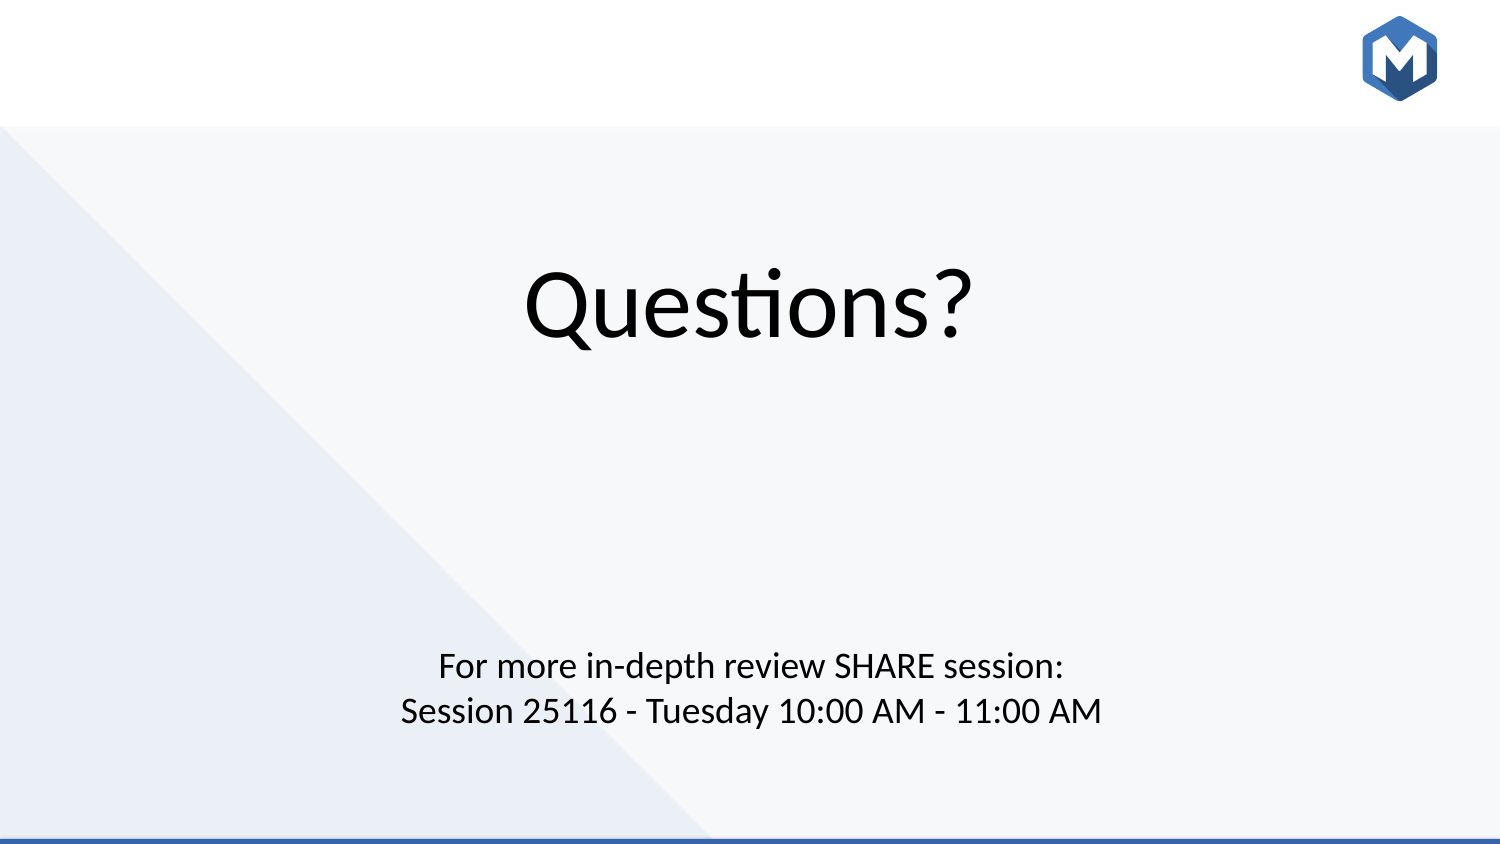

Questions?
For more in-depth review SHARE session:
Session 25116 - Tuesday 10:00 AM - 11:00 AM